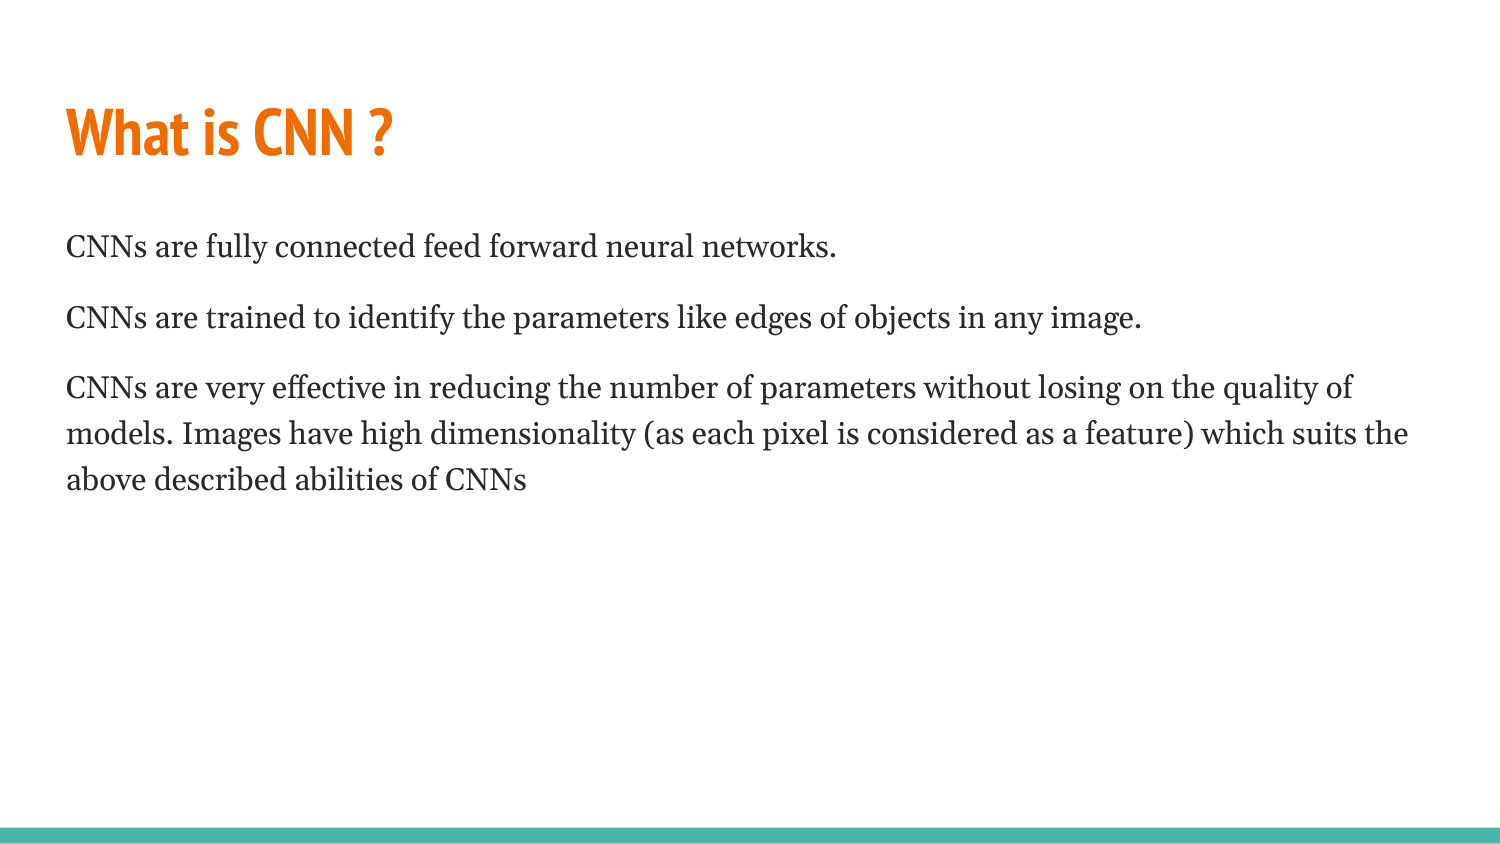

What is CNN ?
CNNs are fully connected feed forward neural networks.
CNNs are trained to identify the parameters like edges of objects in any image.
CNNs are very effective in reducing the number of parameters without losing on the quality of models. Images have high dimensionality (as each pixel is considered as a feature) which suits the above described abilities of CNNs